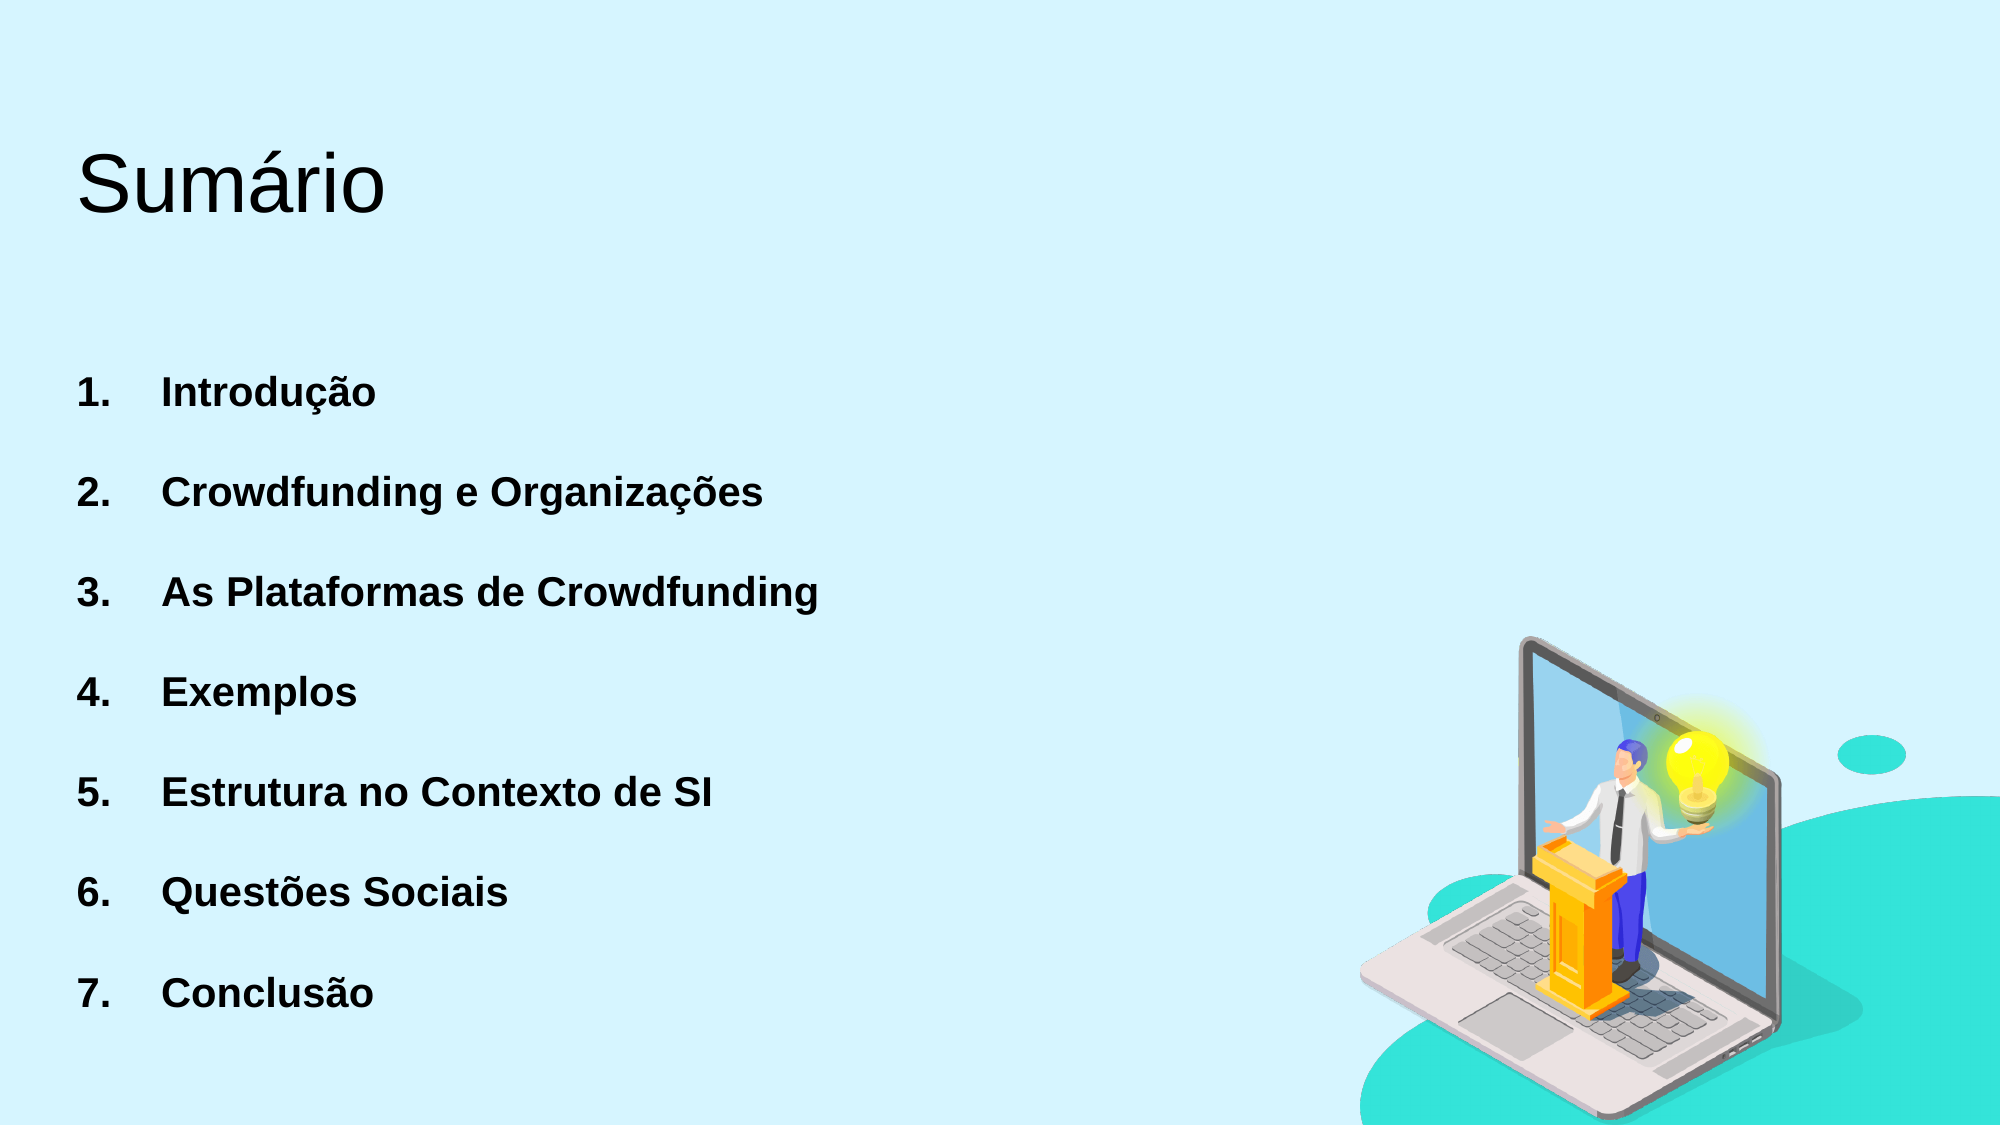

Sumário
Introdução
Crowdfunding e Organizações
As Plataformas de Crowdfunding
Exemplos
Estrutura no Contexto de SI
Questões Sociais
Conclusão